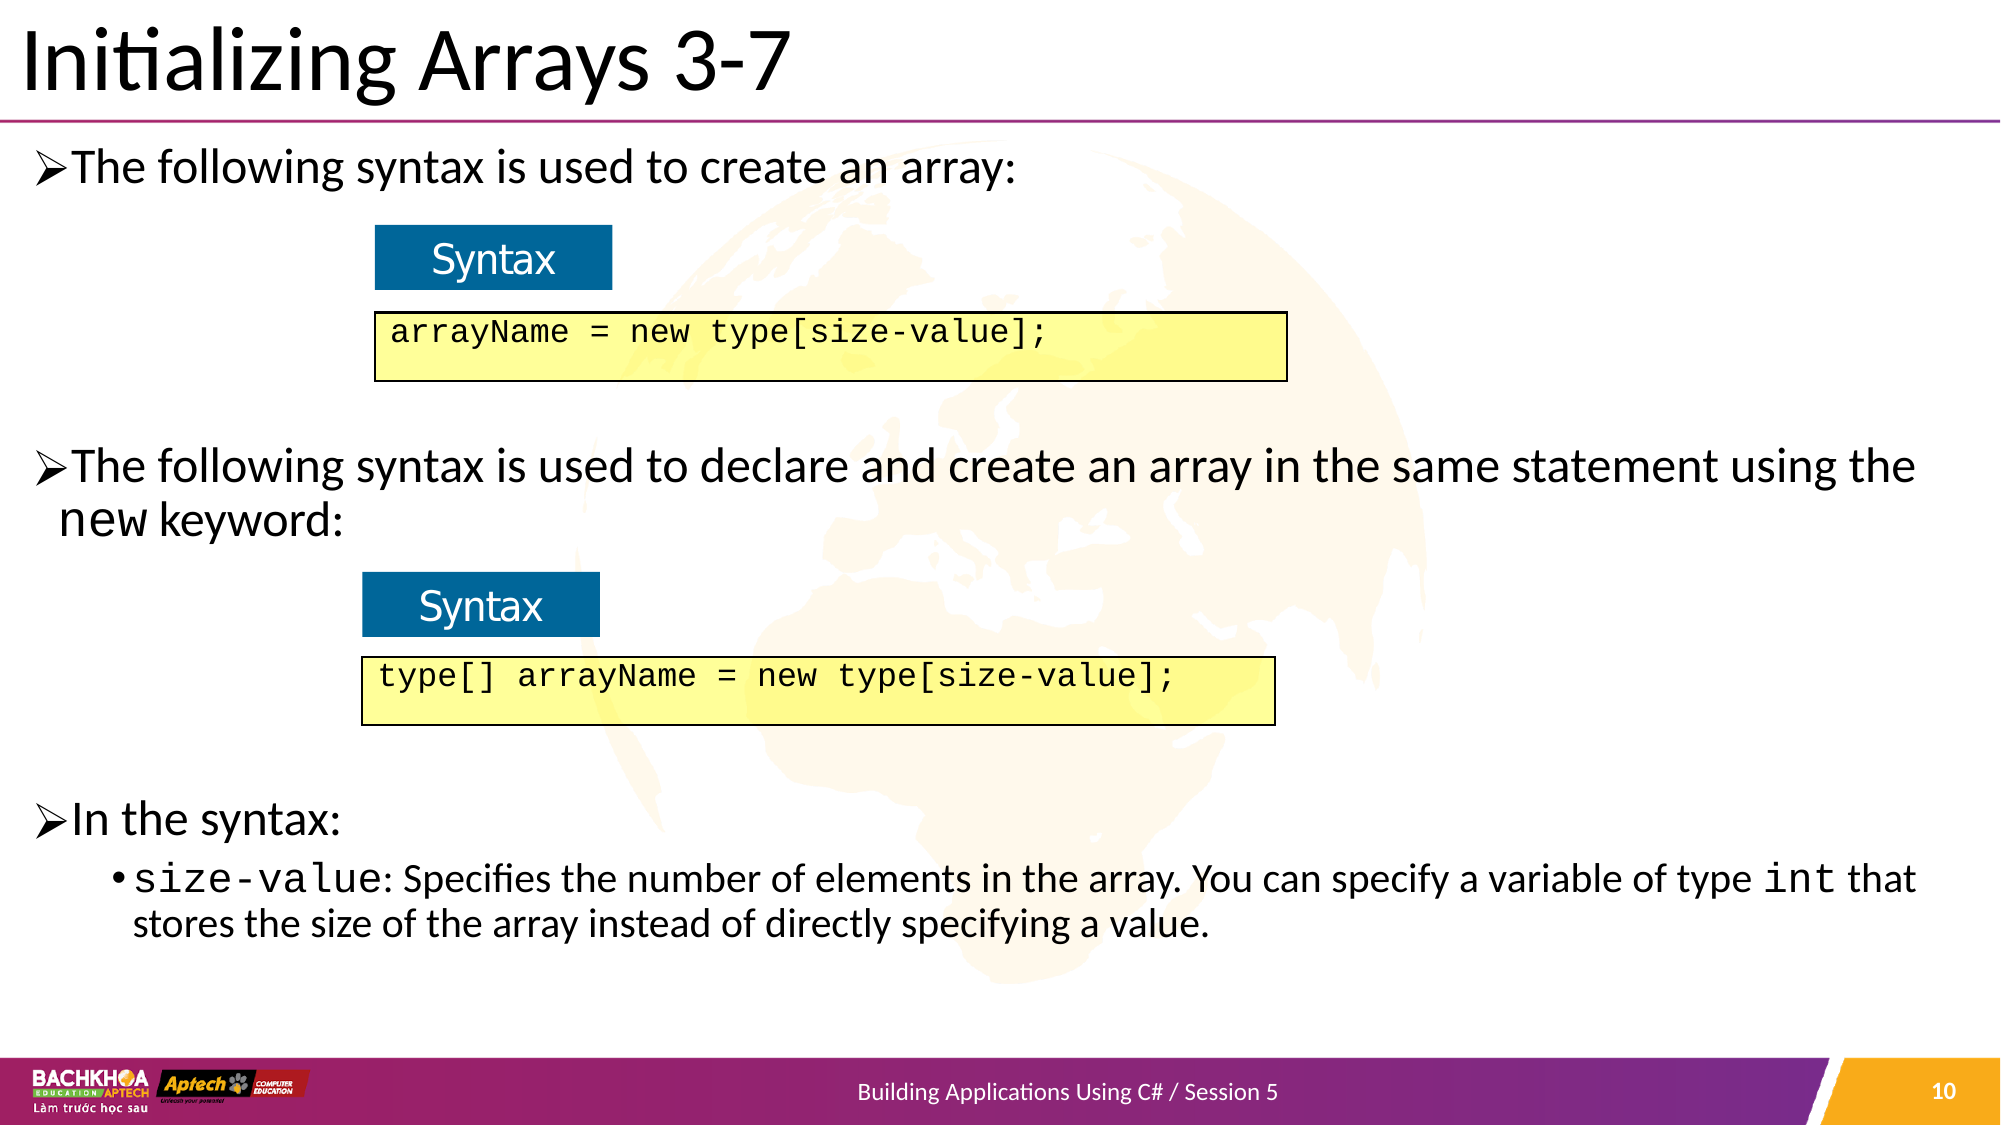

# Initializing Arrays 3-7
The following syntax is used to create an array:

The following syntax is used to declare and create an array in the same statement using the new keyword:

In the syntax:
size-value: Specifies the number of elements in the array. You can specify a variable of type int that stores the size of the array instead of directly specifying a value.

Syntax
arrayName = new type[size-value];

Syntax
type[] arrayName = new type[size-value];

10
Building Applications Using C# / Session 5